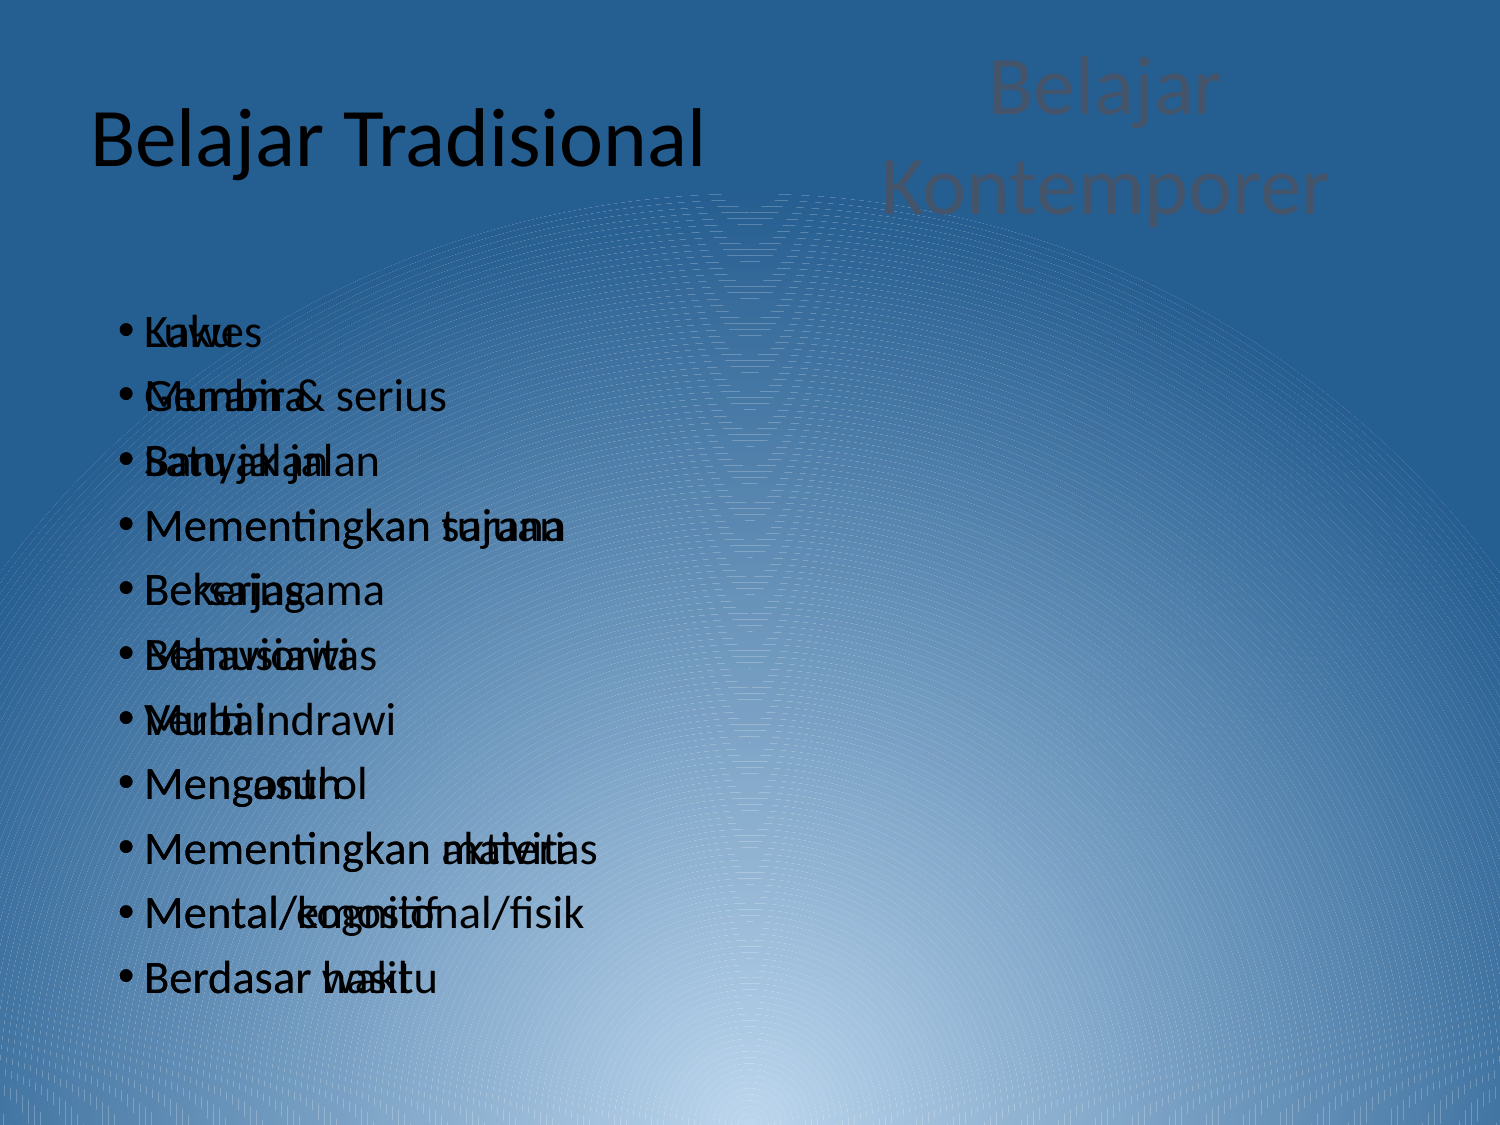

Belajar Kontemporer
# Belajar Tradisional
Kaku
Muram & serius
Satu jalan
Mementingkan sarana
Bersaing
Behavioritas
Verbal
Mengontrol
Mementingkan materi
Mental/kognitif
Berdasar waktu
Luwes
Gembira
Banyak jalan
Mementingkan tujuan
Bekerjasama
Manusiawi
Multi indrawi
Mengasuh
Mementingkan aktivitas
Mental/emosional/fisik
Berdasar hasil